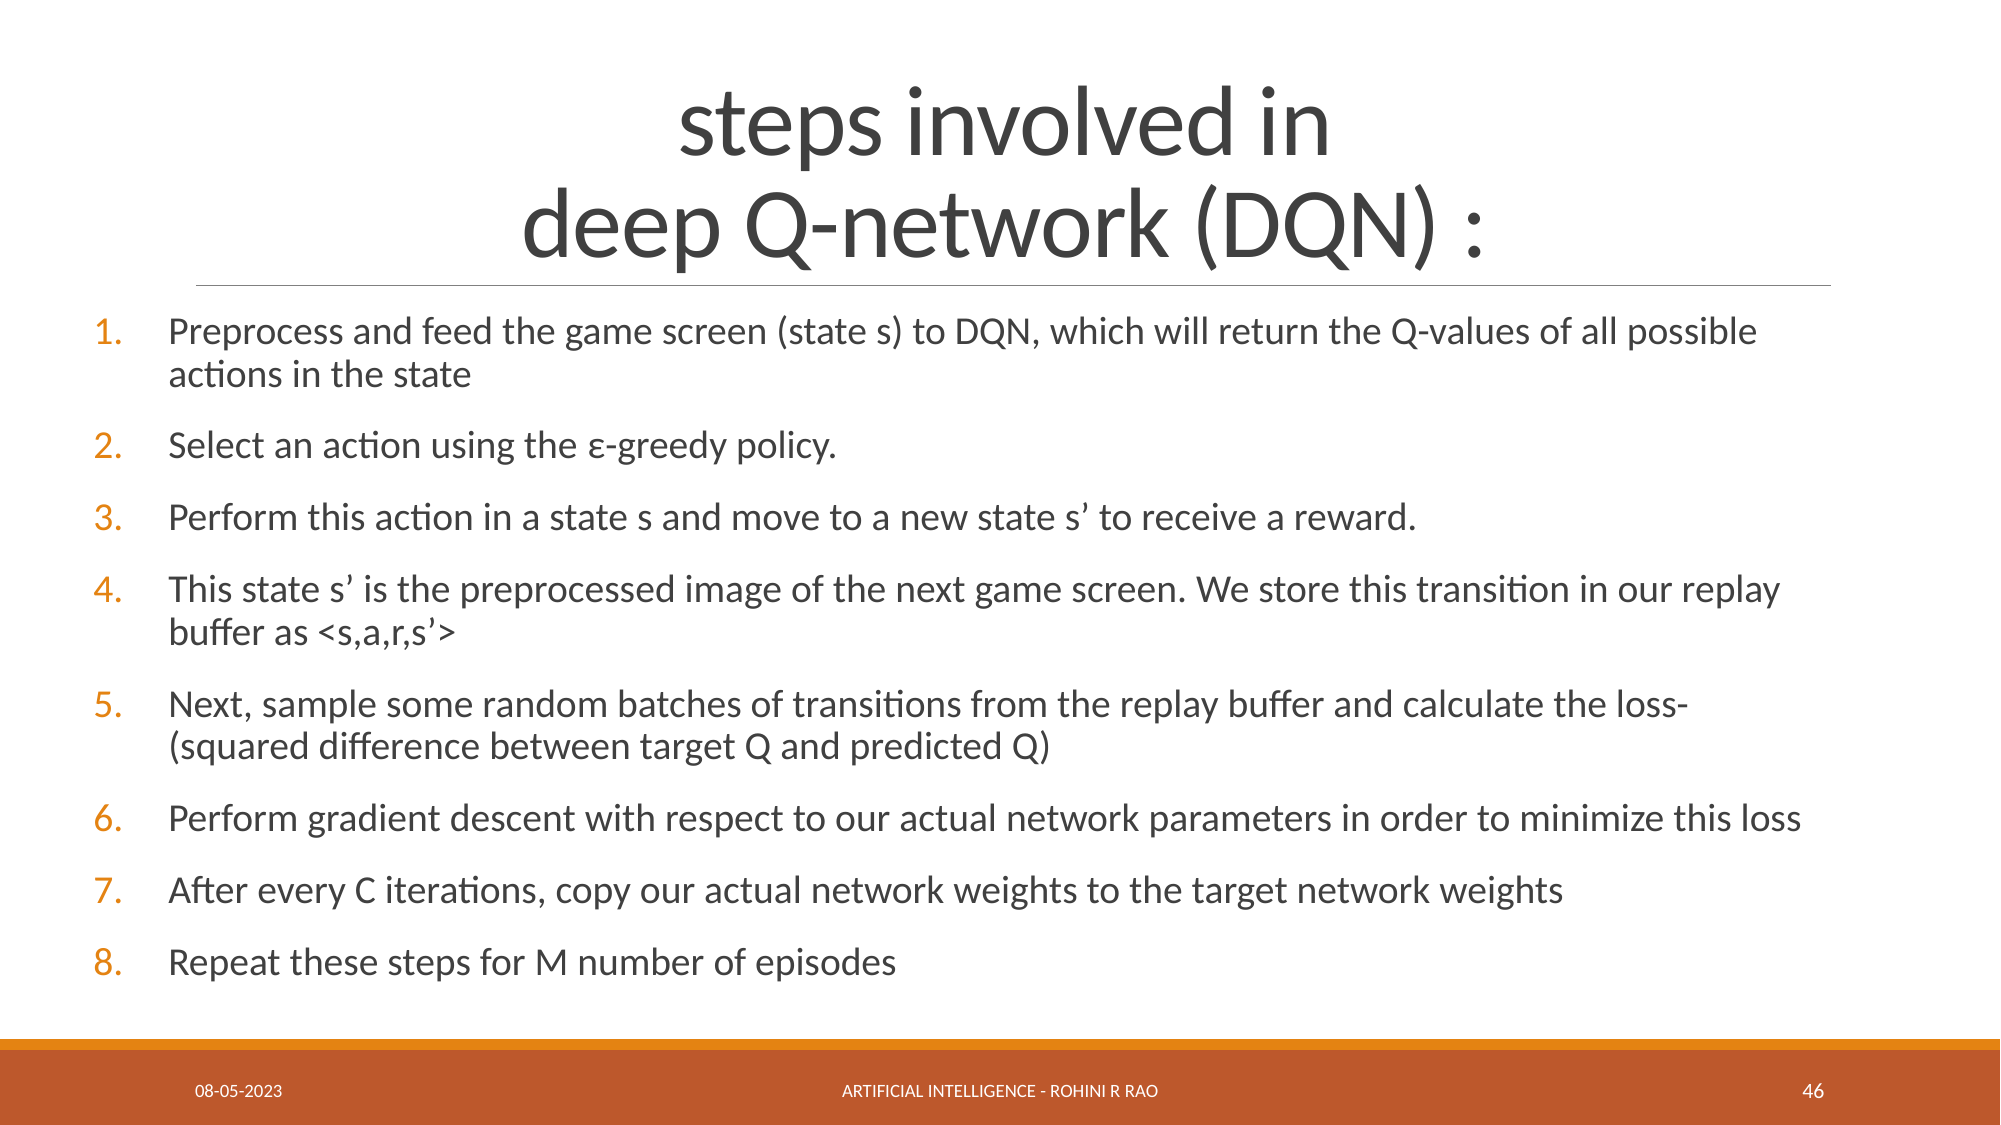

# steps involved in deep Q-network (DQN) :
Preprocess and feed the game screen (state s) to DQN, which will return the Q-values of all possible actions in the state
Select an action using the ε-greedy policy.
Perform this action in a state s and move to a new state s’ to receive a reward.
This state s’ is the preprocessed image of the next game screen. We store this transition in our replay buffer as <s,a,r,s’>
Next, sample some random batches of transitions from the replay buffer and calculate the loss- (squared difference between target Q and predicted Q)
Perform gradient descent with respect to our actual network parameters in order to minimize this loss
After every C iterations, copy our actual network weights to the target network weights
Repeat these steps for M number of episodes
08-05-2023
Artificial Intelligence - Rohini R Rao
46